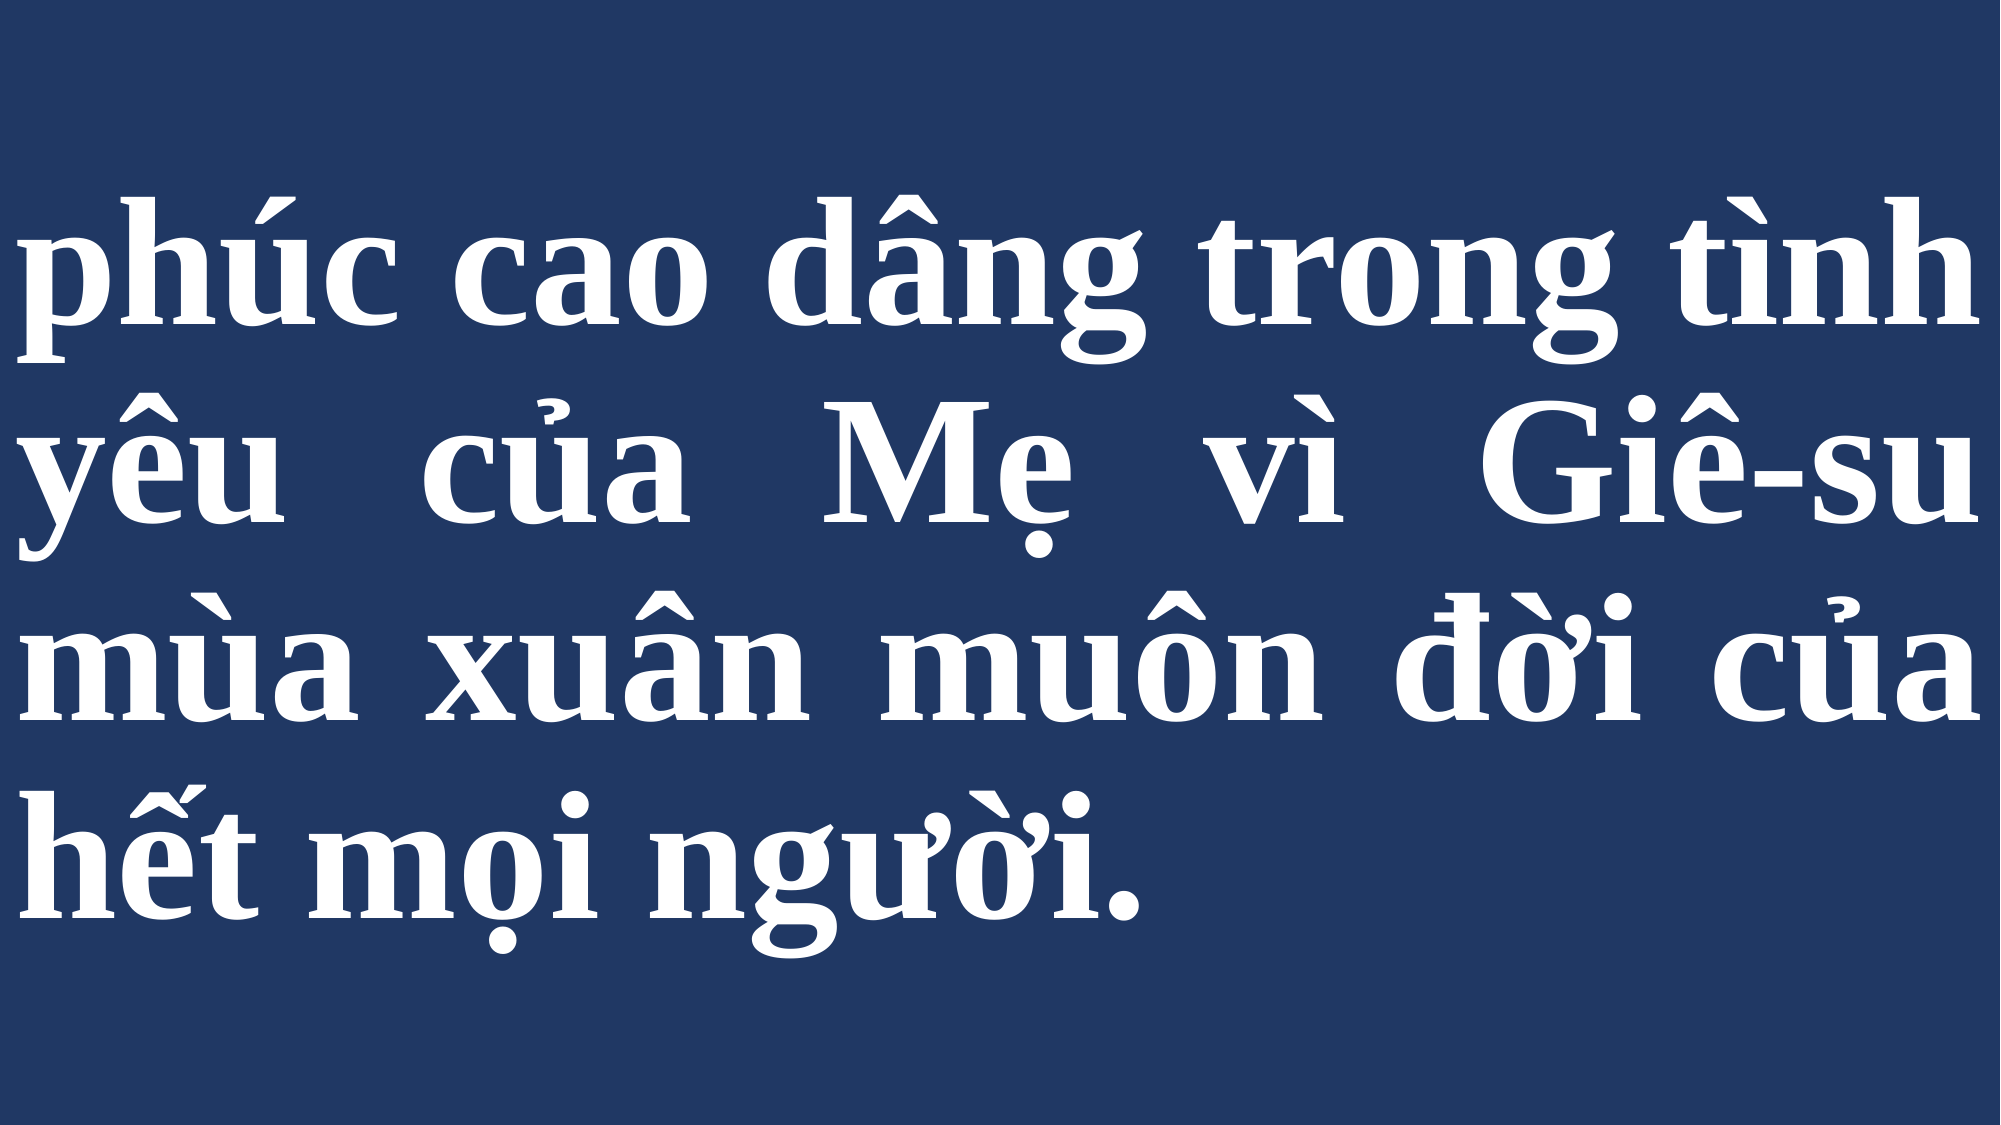

# phúc cao dâng trong tình yêu của Mẹ vì Giê-su mùa xuân muôn đời của hết mọi người.